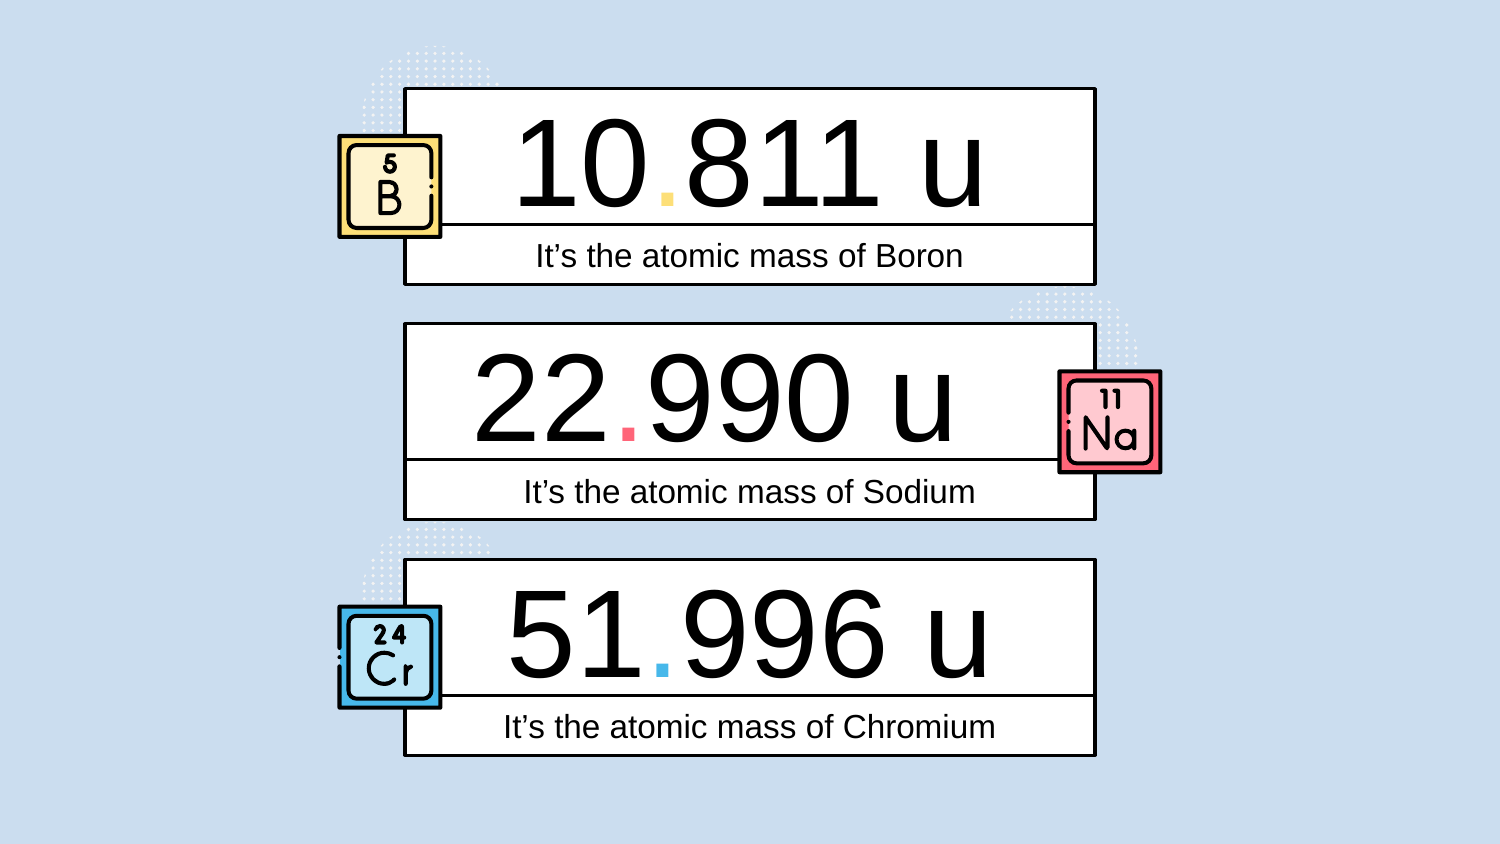

# 10.811 u

It’s the atomic mass of Boron

22.990 u

It’s the atomic mass of Sodium

51.996 u

It’s the atomic mass of Chromium